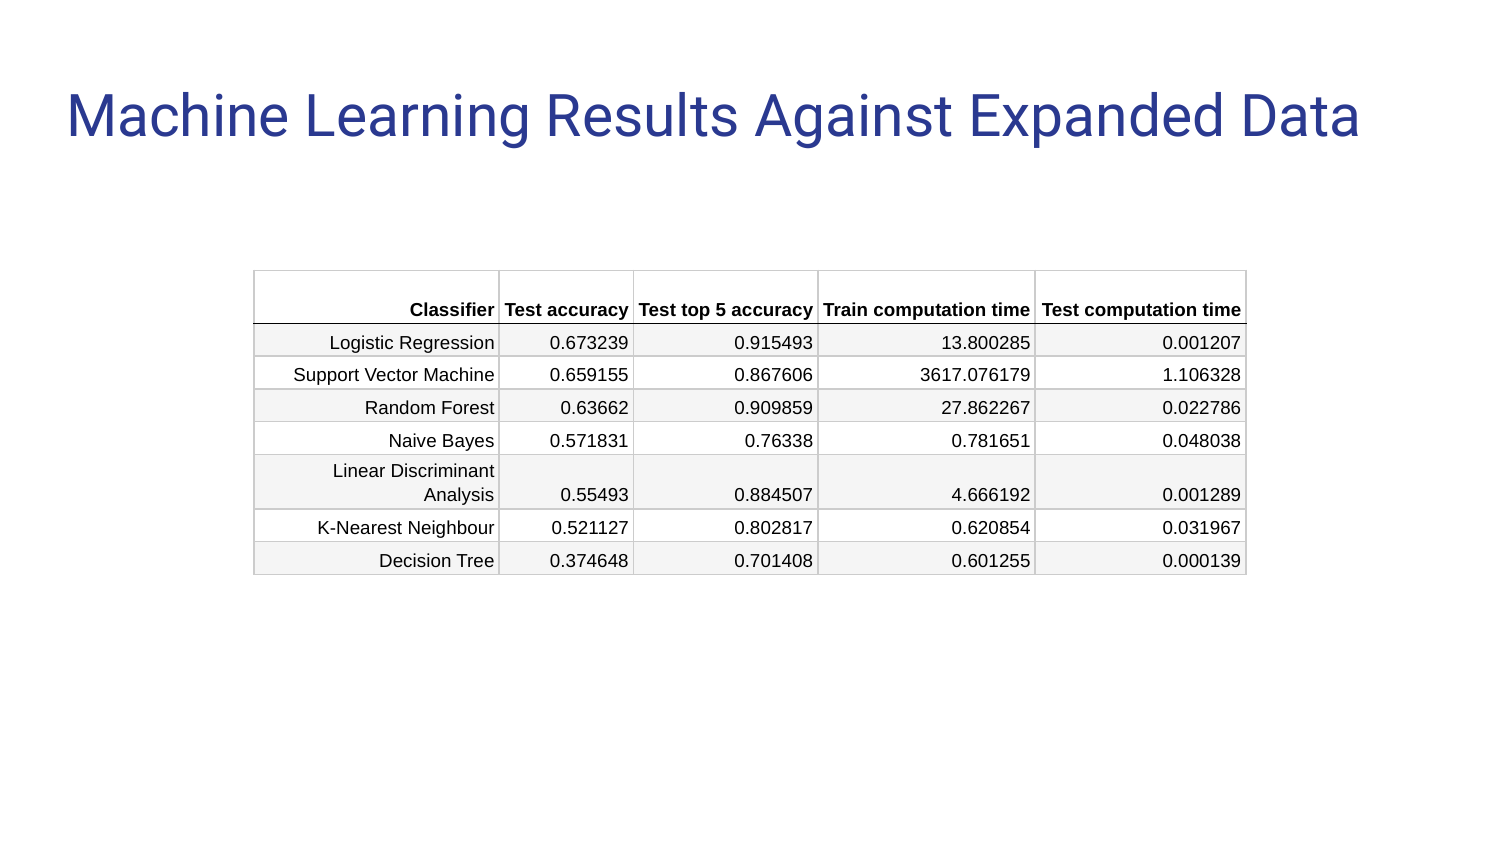

# Machine Learning Results Against Expanded Data
| Classifier | Test accuracy | Test top 5 accuracy | Train computation time | Test computation time |
| --- | --- | --- | --- | --- |
| Logistic Regression | 0.673239 | 0.915493 | 13.800285 | 0.001207 |
| Support Vector Machine | 0.659155 | 0.867606 | 3617.076179 | 1.106328 |
| Random Forest | 0.63662 | 0.909859 | 27.862267 | 0.022786 |
| Naive Bayes | 0.571831 | 0.76338 | 0.781651 | 0.048038 |
| Linear Discriminant Analysis | 0.55493 | 0.884507 | 4.666192 | 0.001289 |
| K-Nearest Neighbour | 0.521127 | 0.802817 | 0.620854 | 0.031967 |
| Decision Tree | 0.374648 | 0.701408 | 0.601255 | 0.000139 |